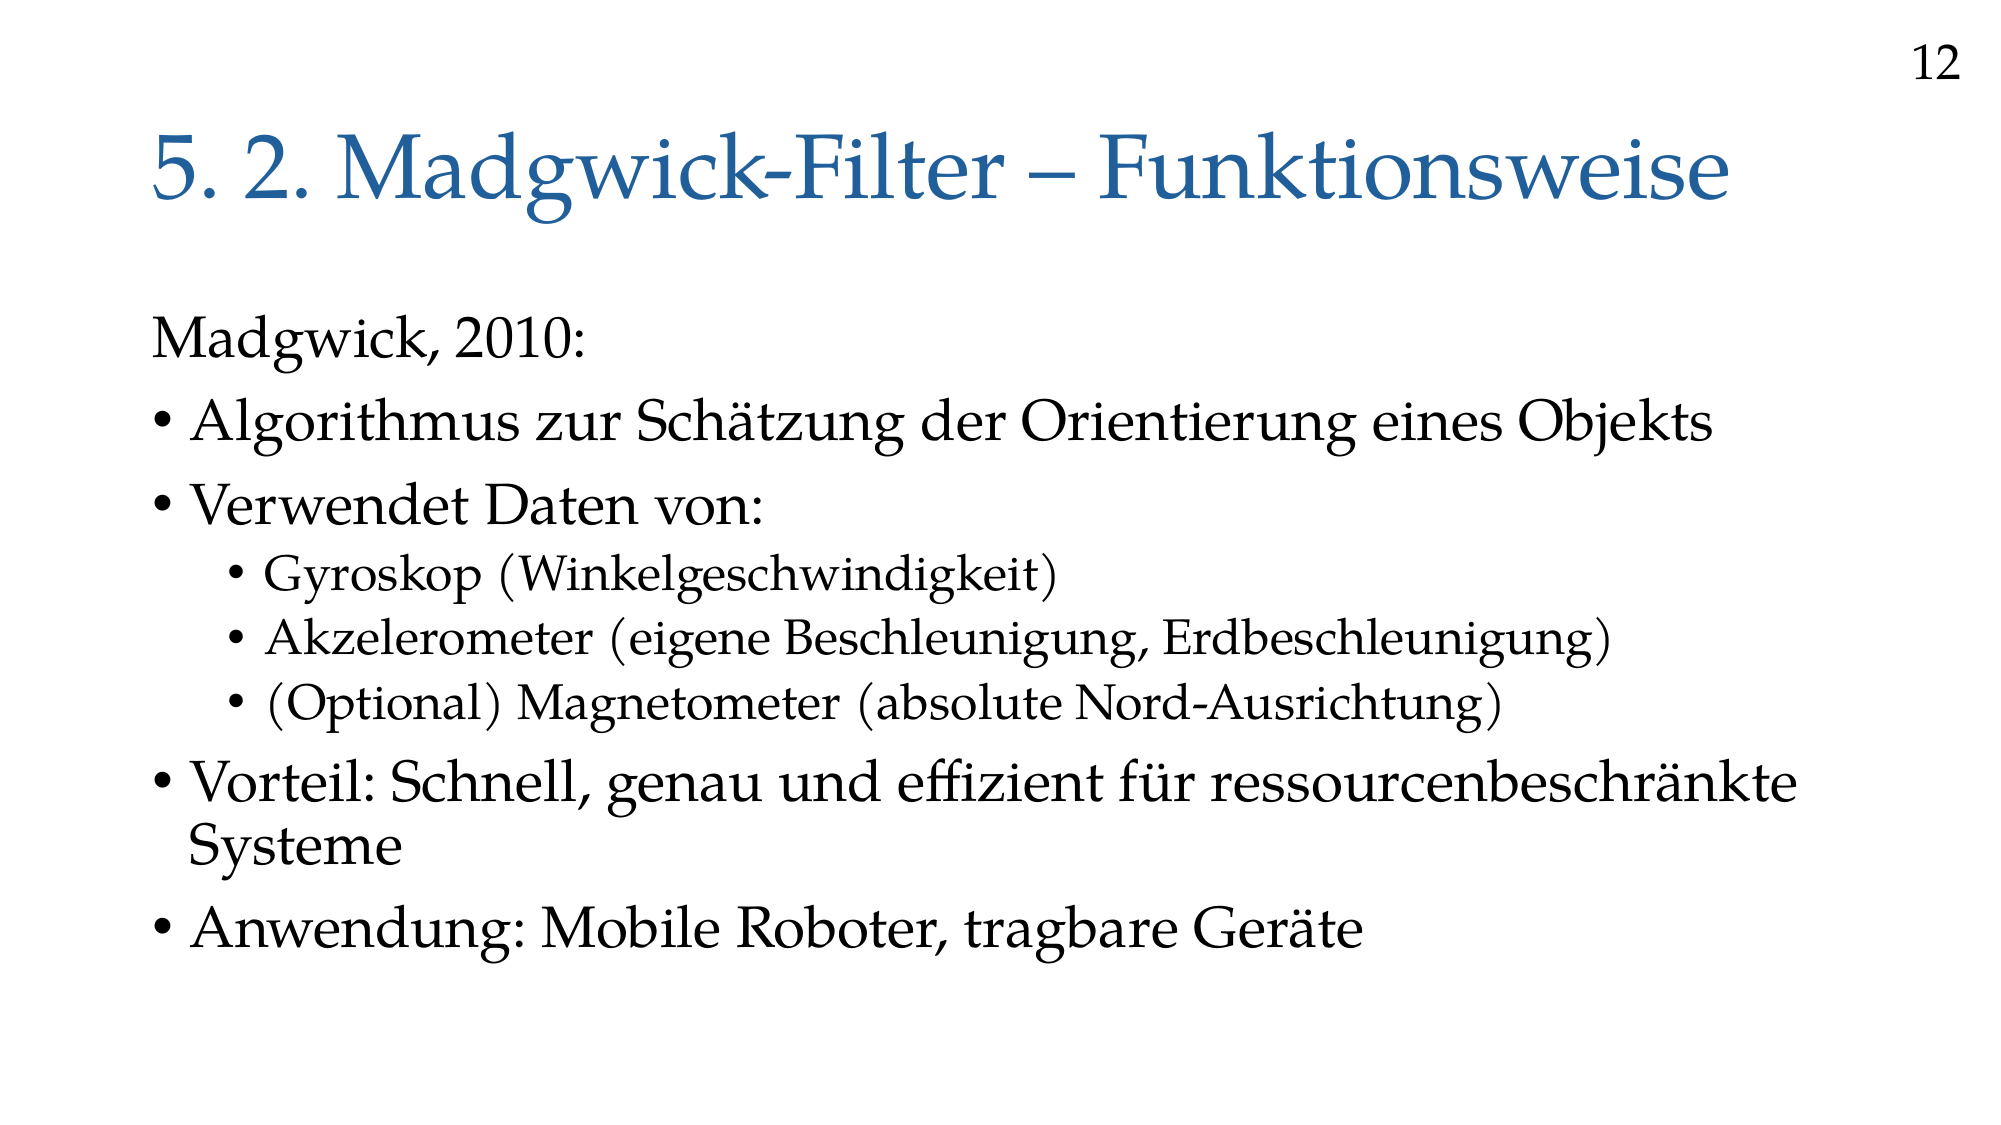

12
# 5. 2. Madgwick-Filter – Funktionsweise
Madgwick, 2010:
Algorithmus zur Schätzung der Orientierung eines Objekts
Verwendet Daten von:
Gyroskop (Winkelgeschwindigkeit)
Akzelerometer (eigene Beschleunigung, Erdbeschleunigung)
(Optional) Magnetometer (absolute Nord-Ausrichtung)
Vorteil: Schnell, genau und effizient für ressourcenbeschränkte Systeme
Anwendung: Mobile Roboter, tragbare Geräte